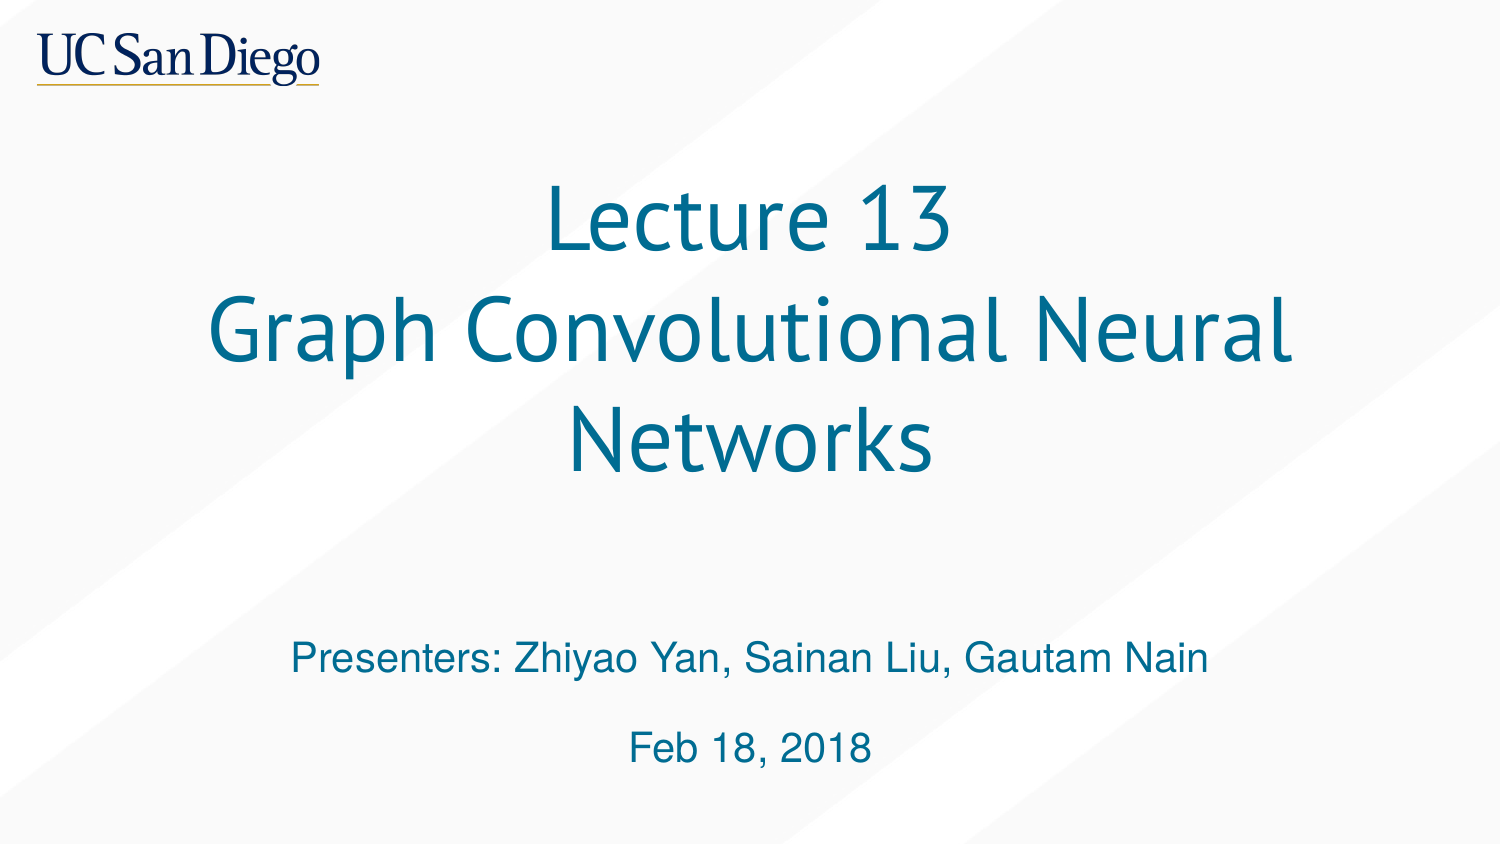

# Lecture 13
Graph Convolutional Neural Networks

Presenters: Zhiyao Yan, Sainan Liu, Gautam Nain

Feb 18, 2018